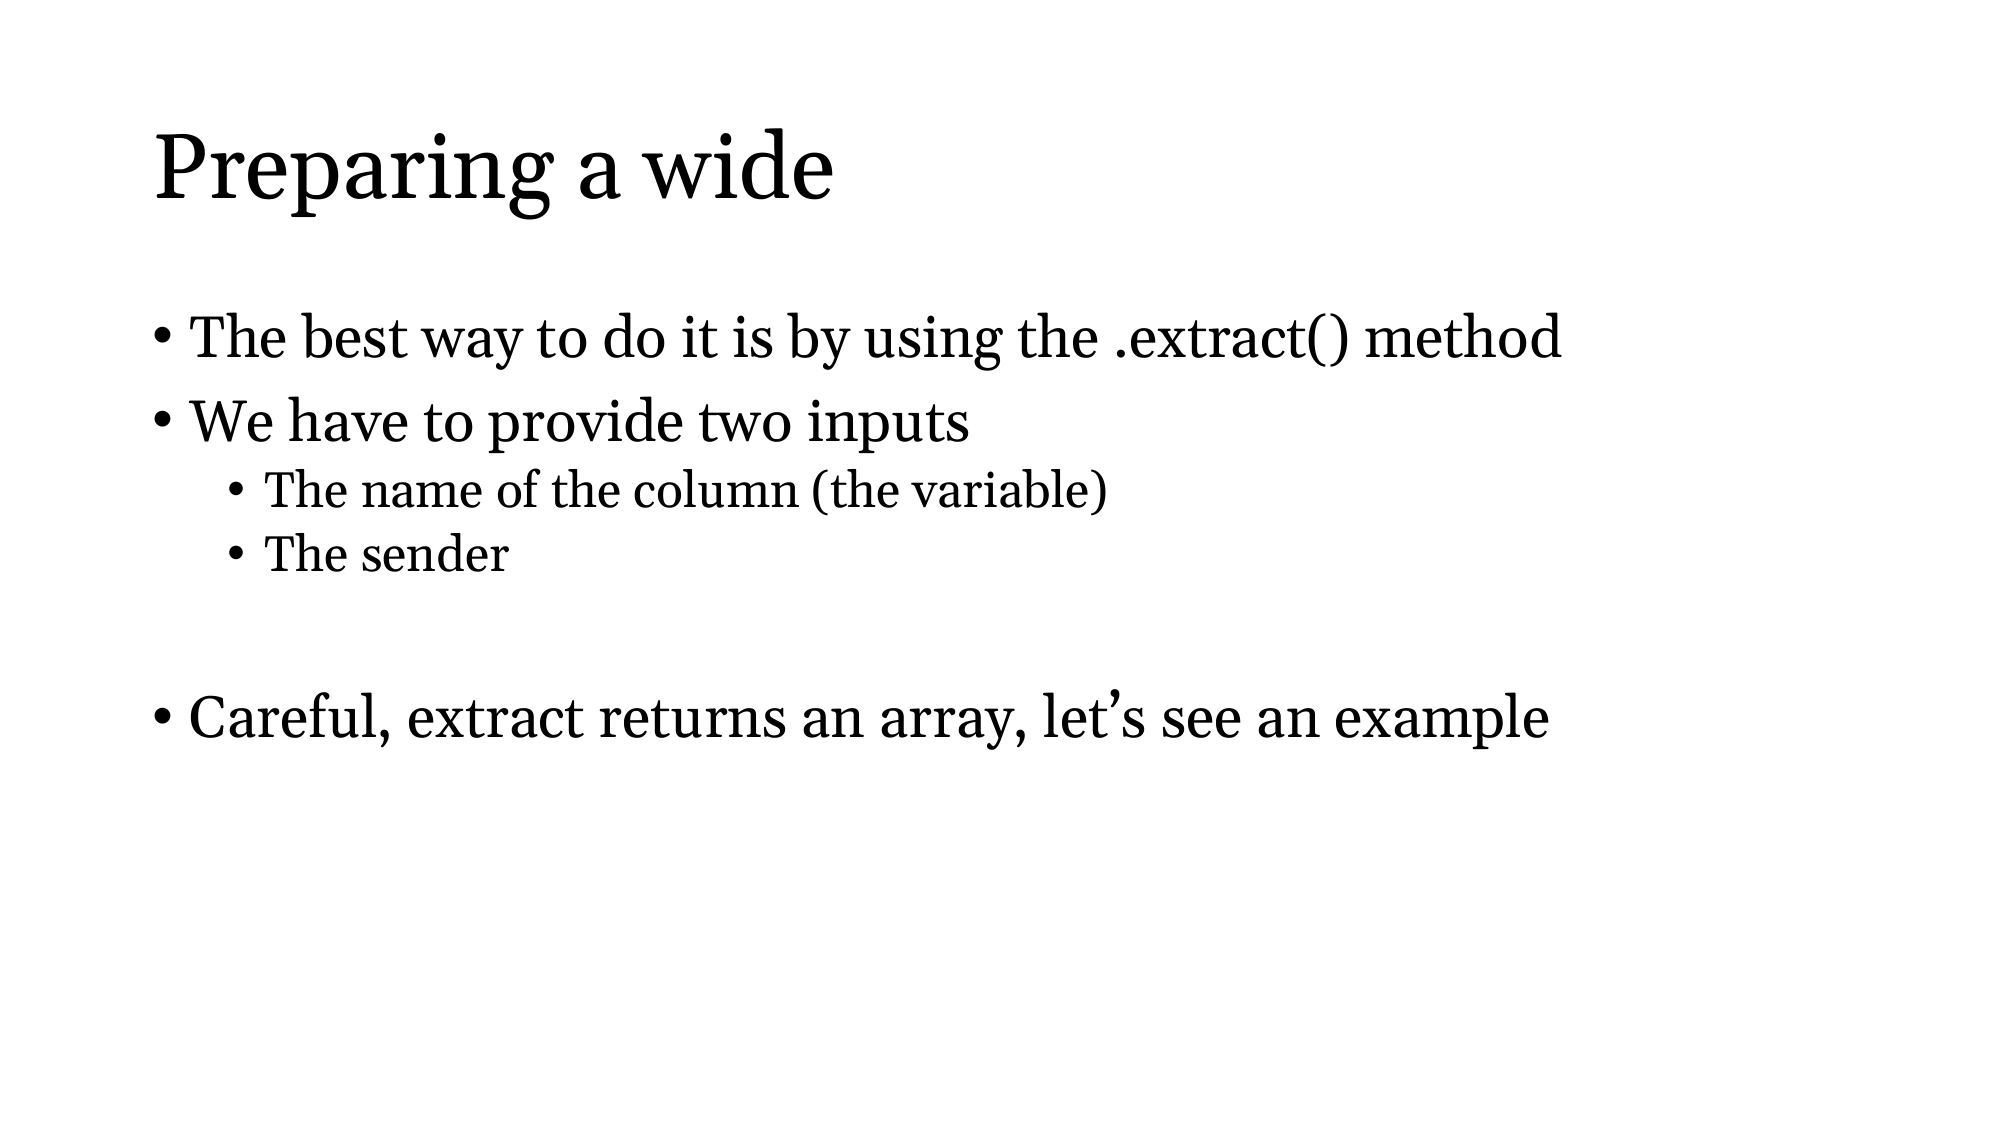

# Preparing a wide
The best way to do it is by using the .extract() method
We have to provide two inputs
The name of the column (the variable)
The sender

Careful, extract returns an array, let’s see an example